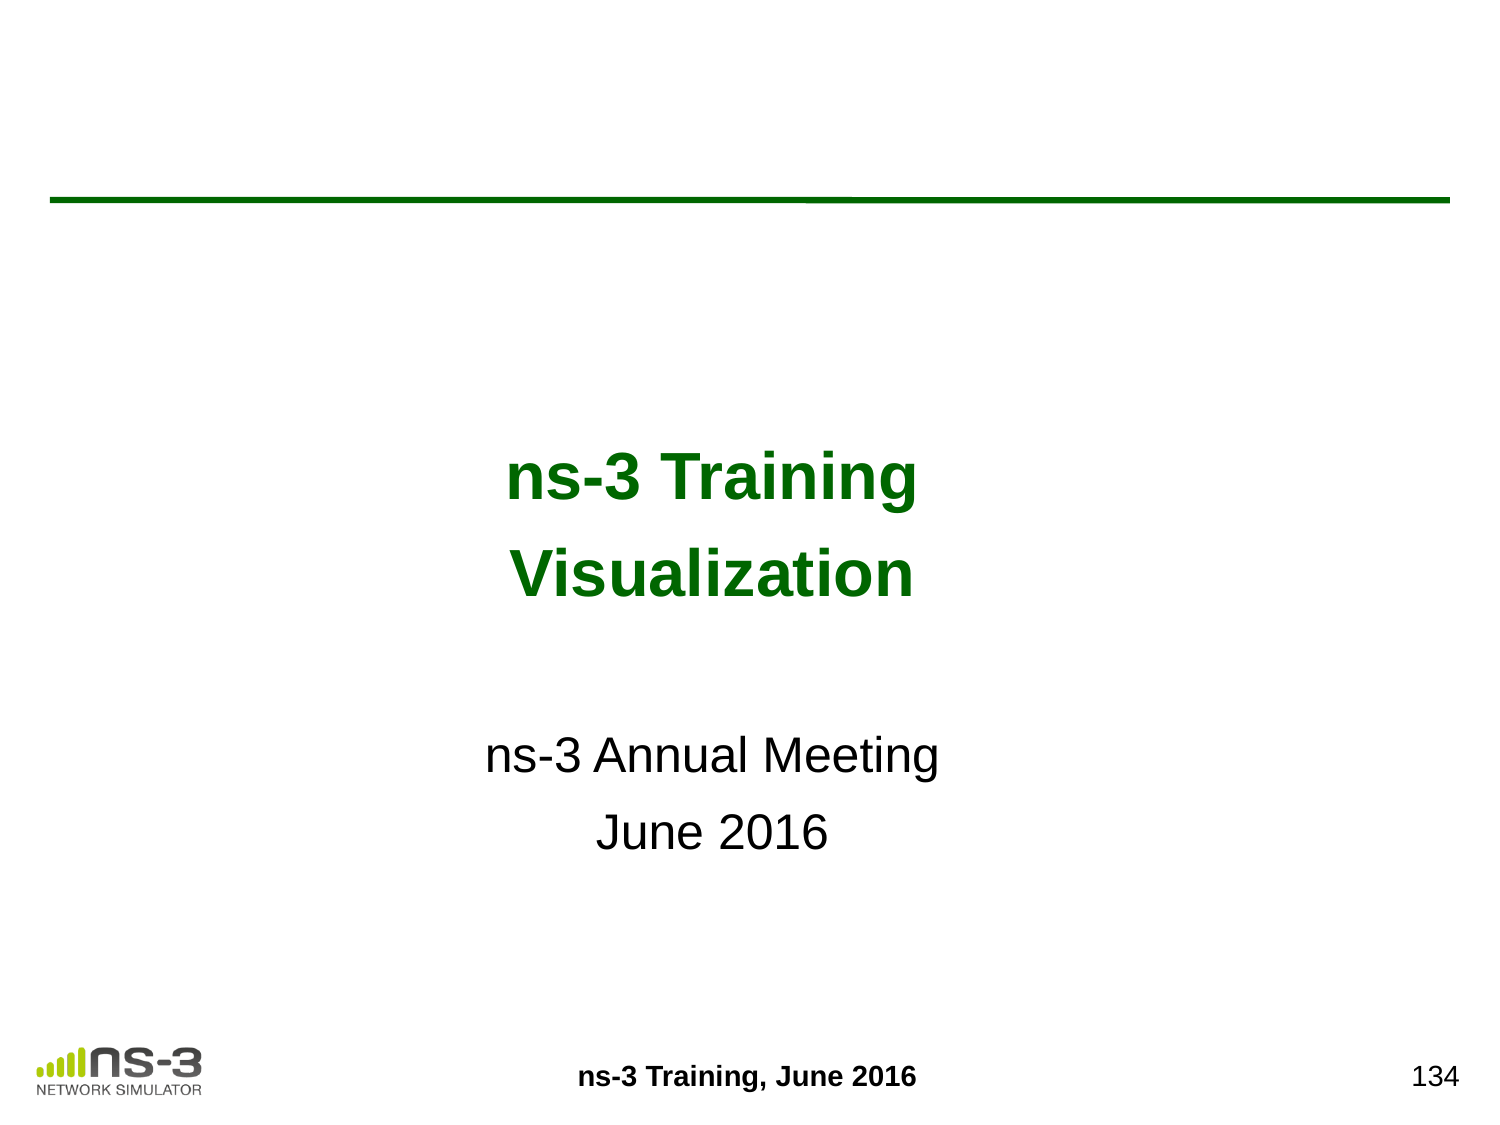

ns-3 Training
Visualization

ns-3 Annual Meeting
June 2016
ns-3 Training, June 2016
134